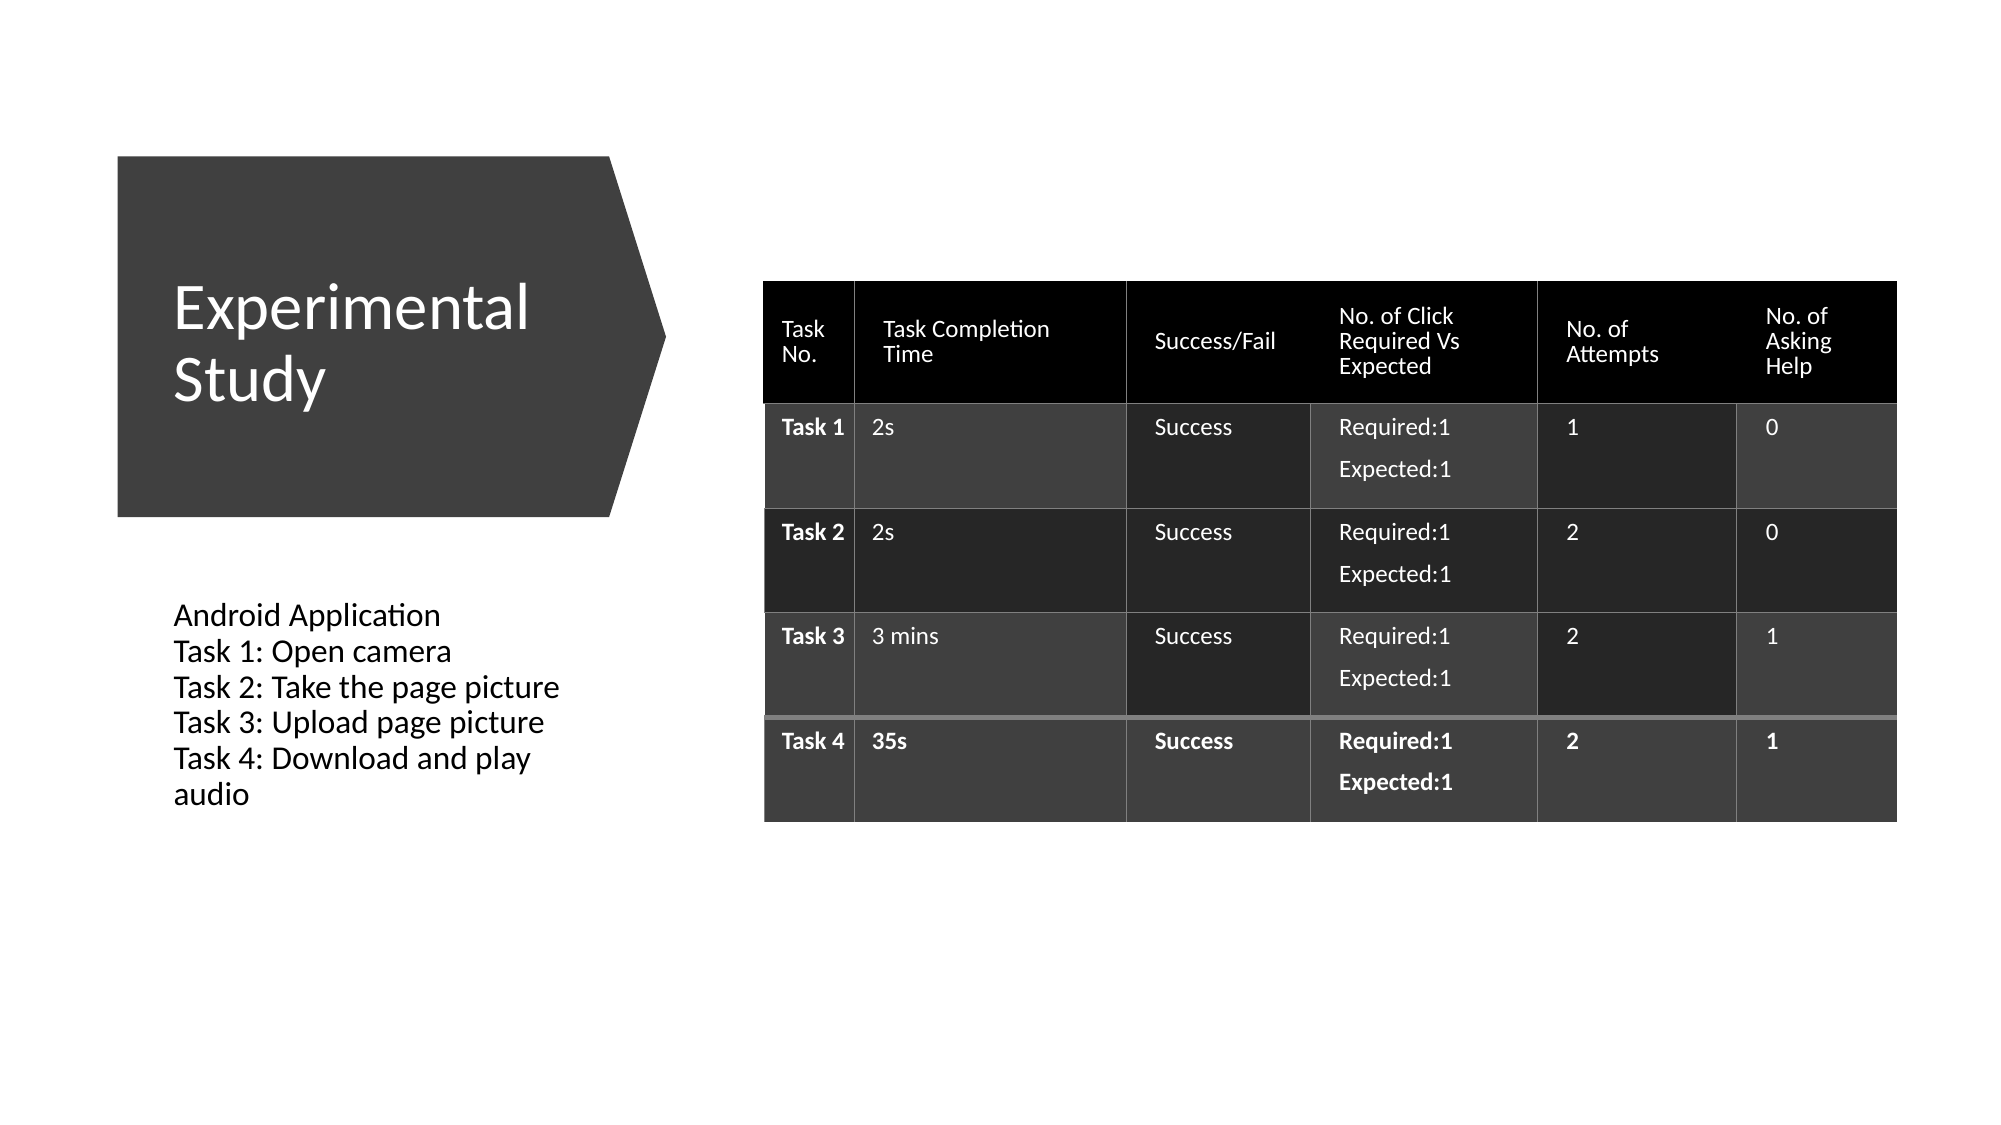

# Experimental Study
| Task No. | Task Completion Time | Success/Fail | No. of Click Required Vs Expected | No. of Attempts | No. of Asking Help |
| --- | --- | --- | --- | --- | --- |
| Task 1 | 2s | Success | Required:1 Expected:1 | 1 | 0 |
| Task 2 | 2s | Success | Required:1 Expected:1 | 2 | 0 |
| Task 3 | 3 mins | Success | Required:1 Expected:1 | 2 | 1 |
| Task 4 | 35s | Success | Required:1 Expected:1 | 2 | 1 |

Android Application
Task 1: Open camera
Task 2: Take the page picture 
Task 3: Upload page picture 
Task 4: Download and play audio